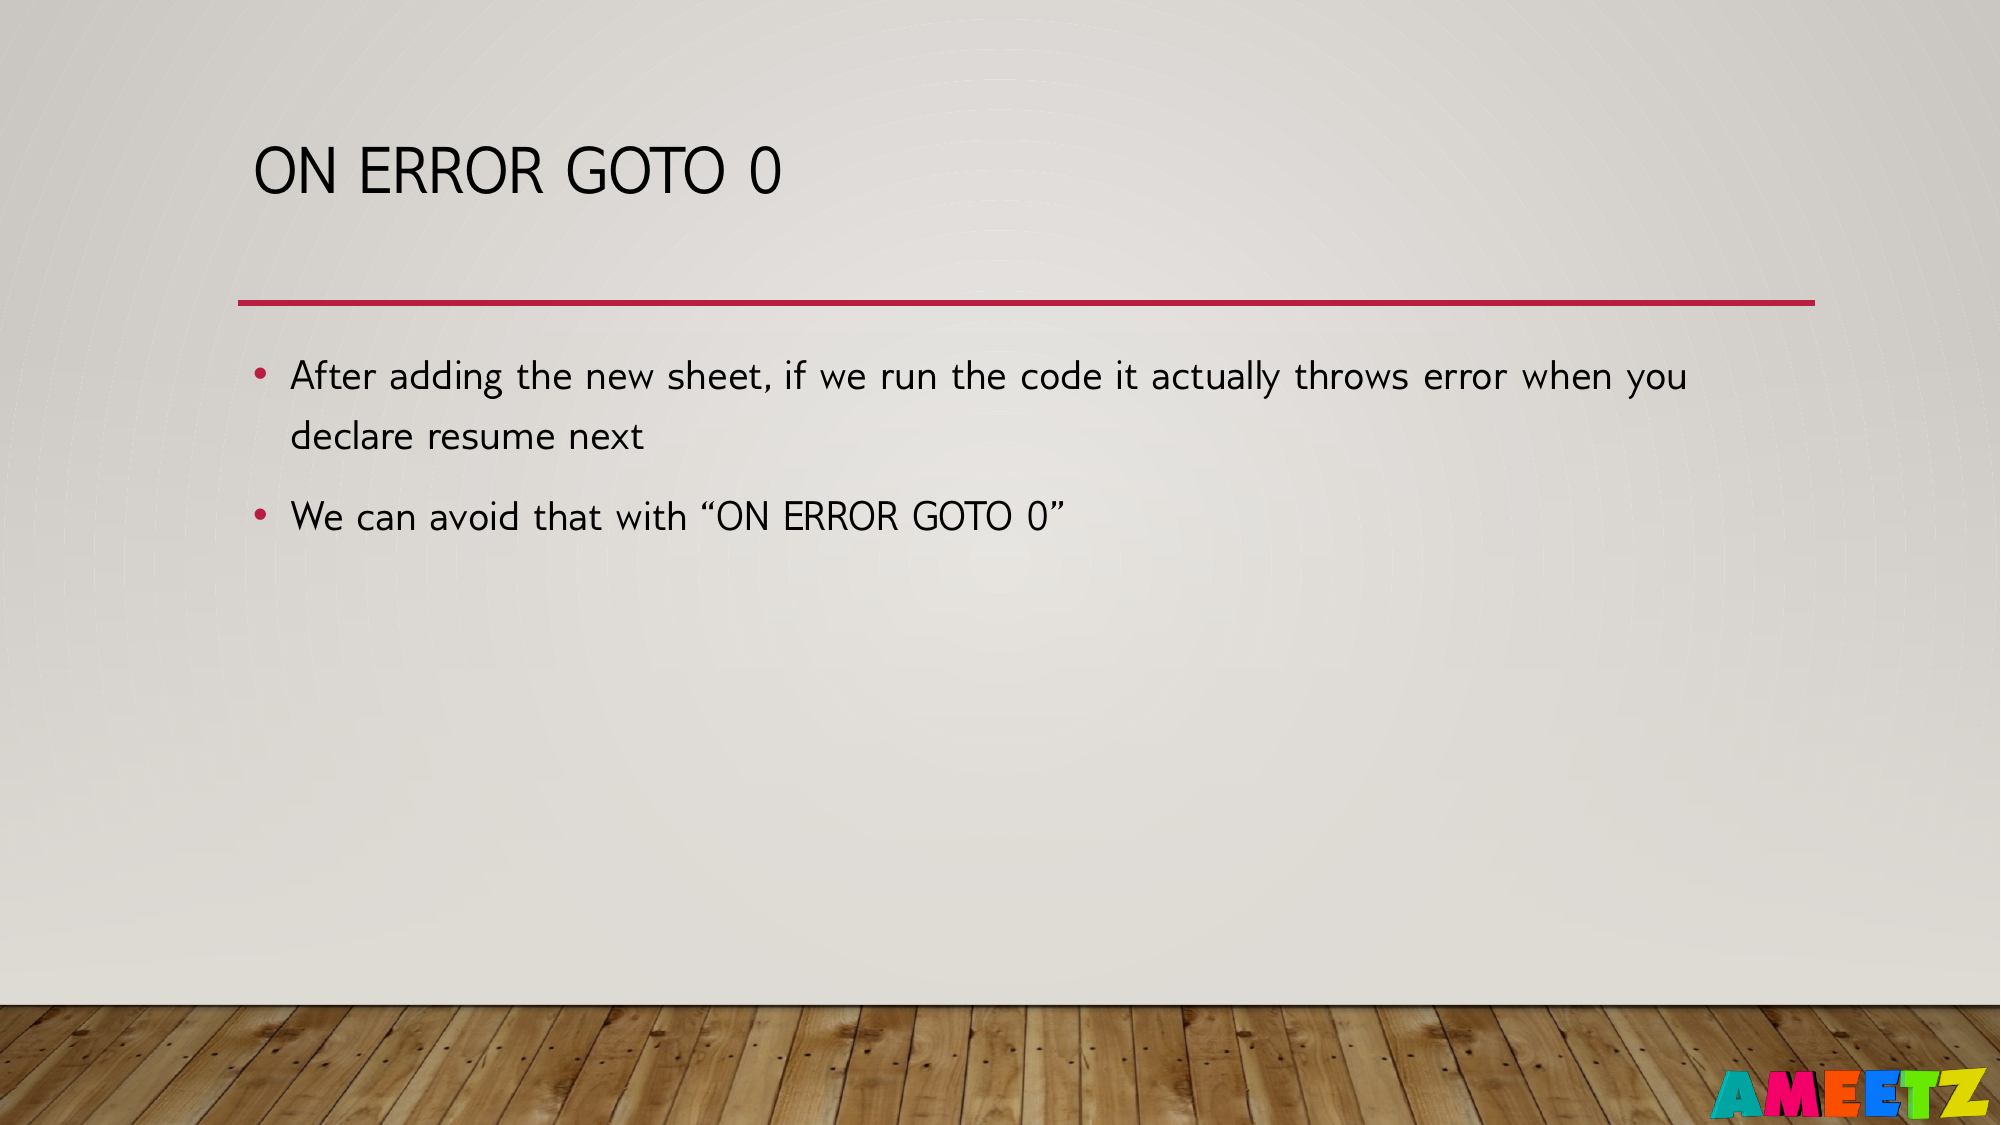

# On error goto 0
After adding the new sheet, if we run the code it actually throws error when you declare resume next
We can avoid that with “ON ERROR GOTO 0”